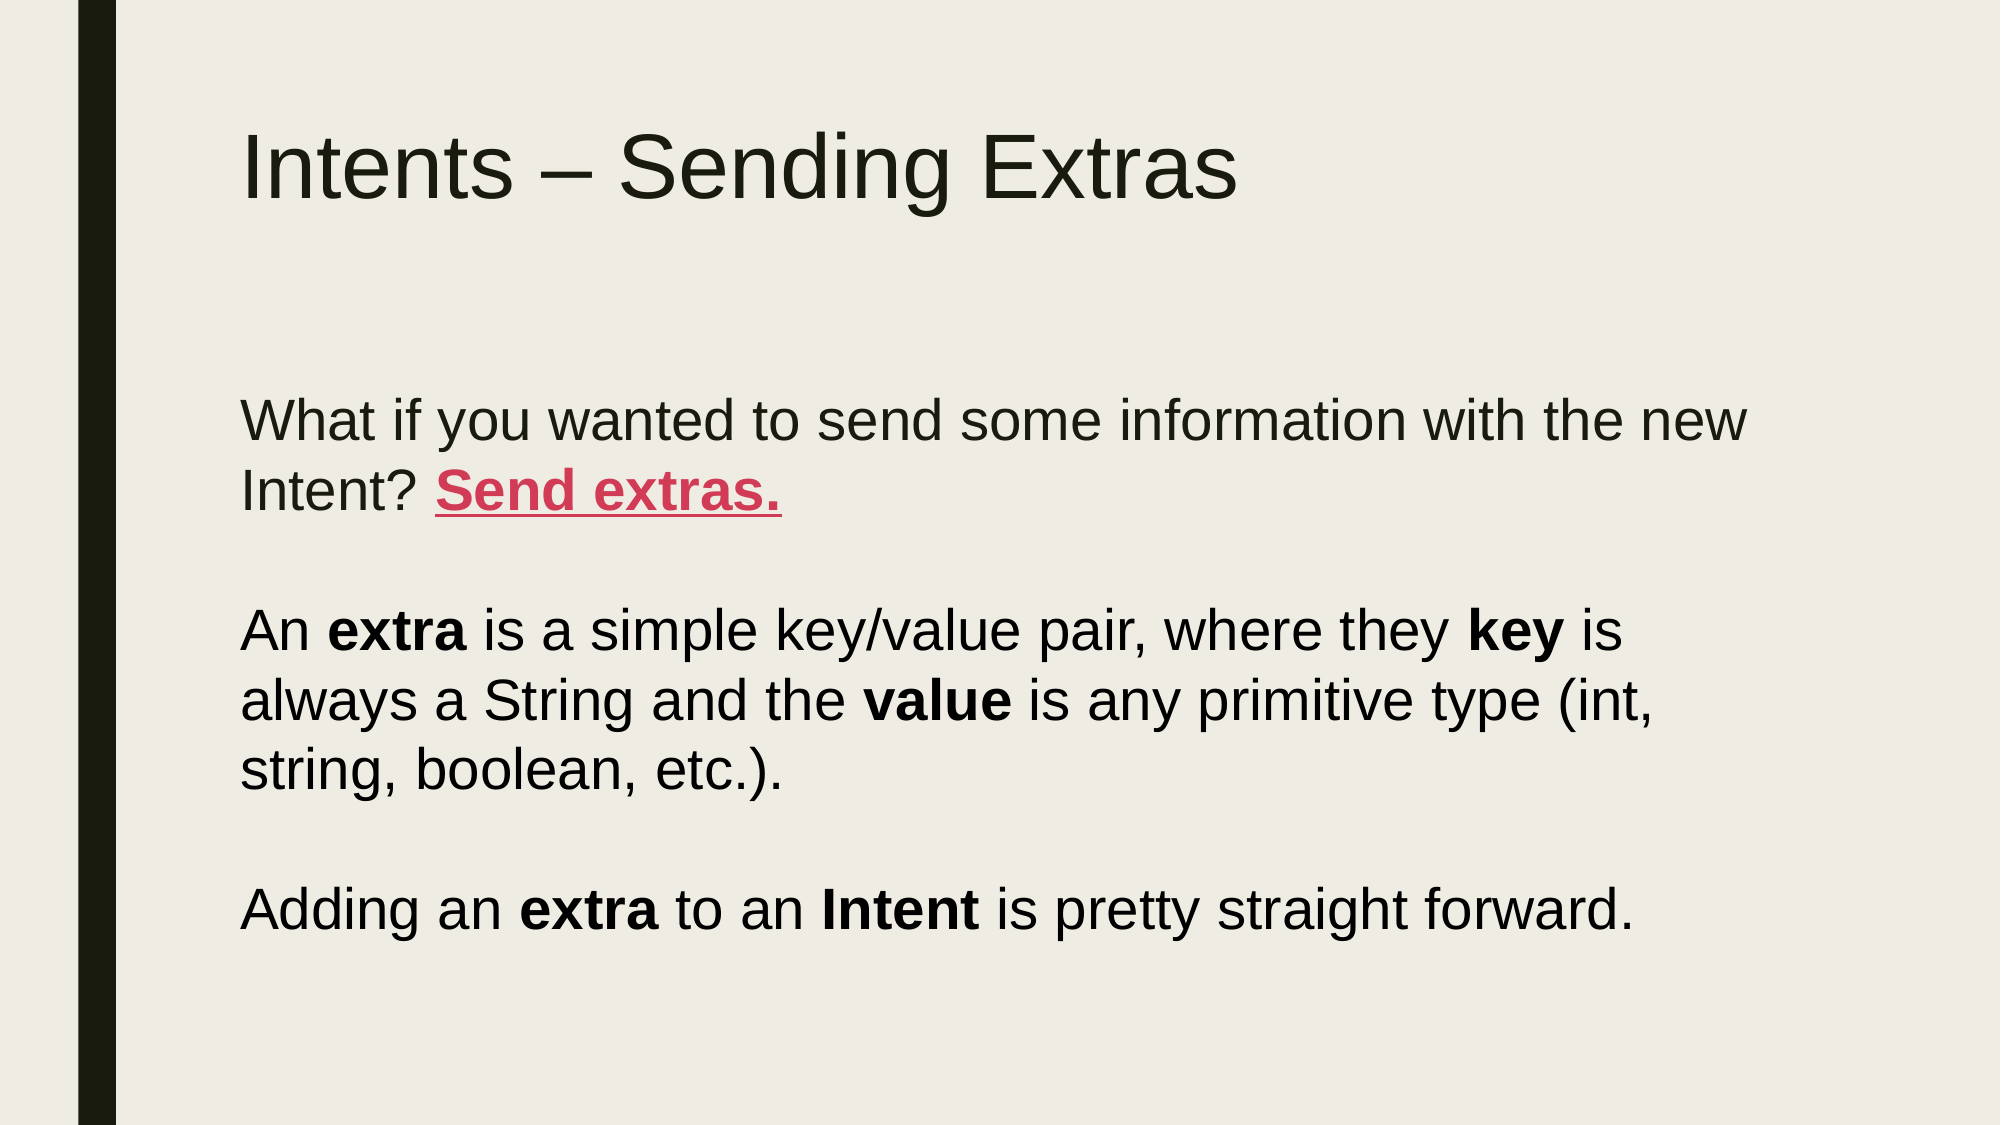

# Intents – Sending Extras
What if you wanted to send some information with the new Intent? Send extras.

An extra is a simple key/value pair, where they key is always a String and the value is any primitive type (int, string, boolean, etc.).

Adding an extra to an Intent is pretty straight forward.